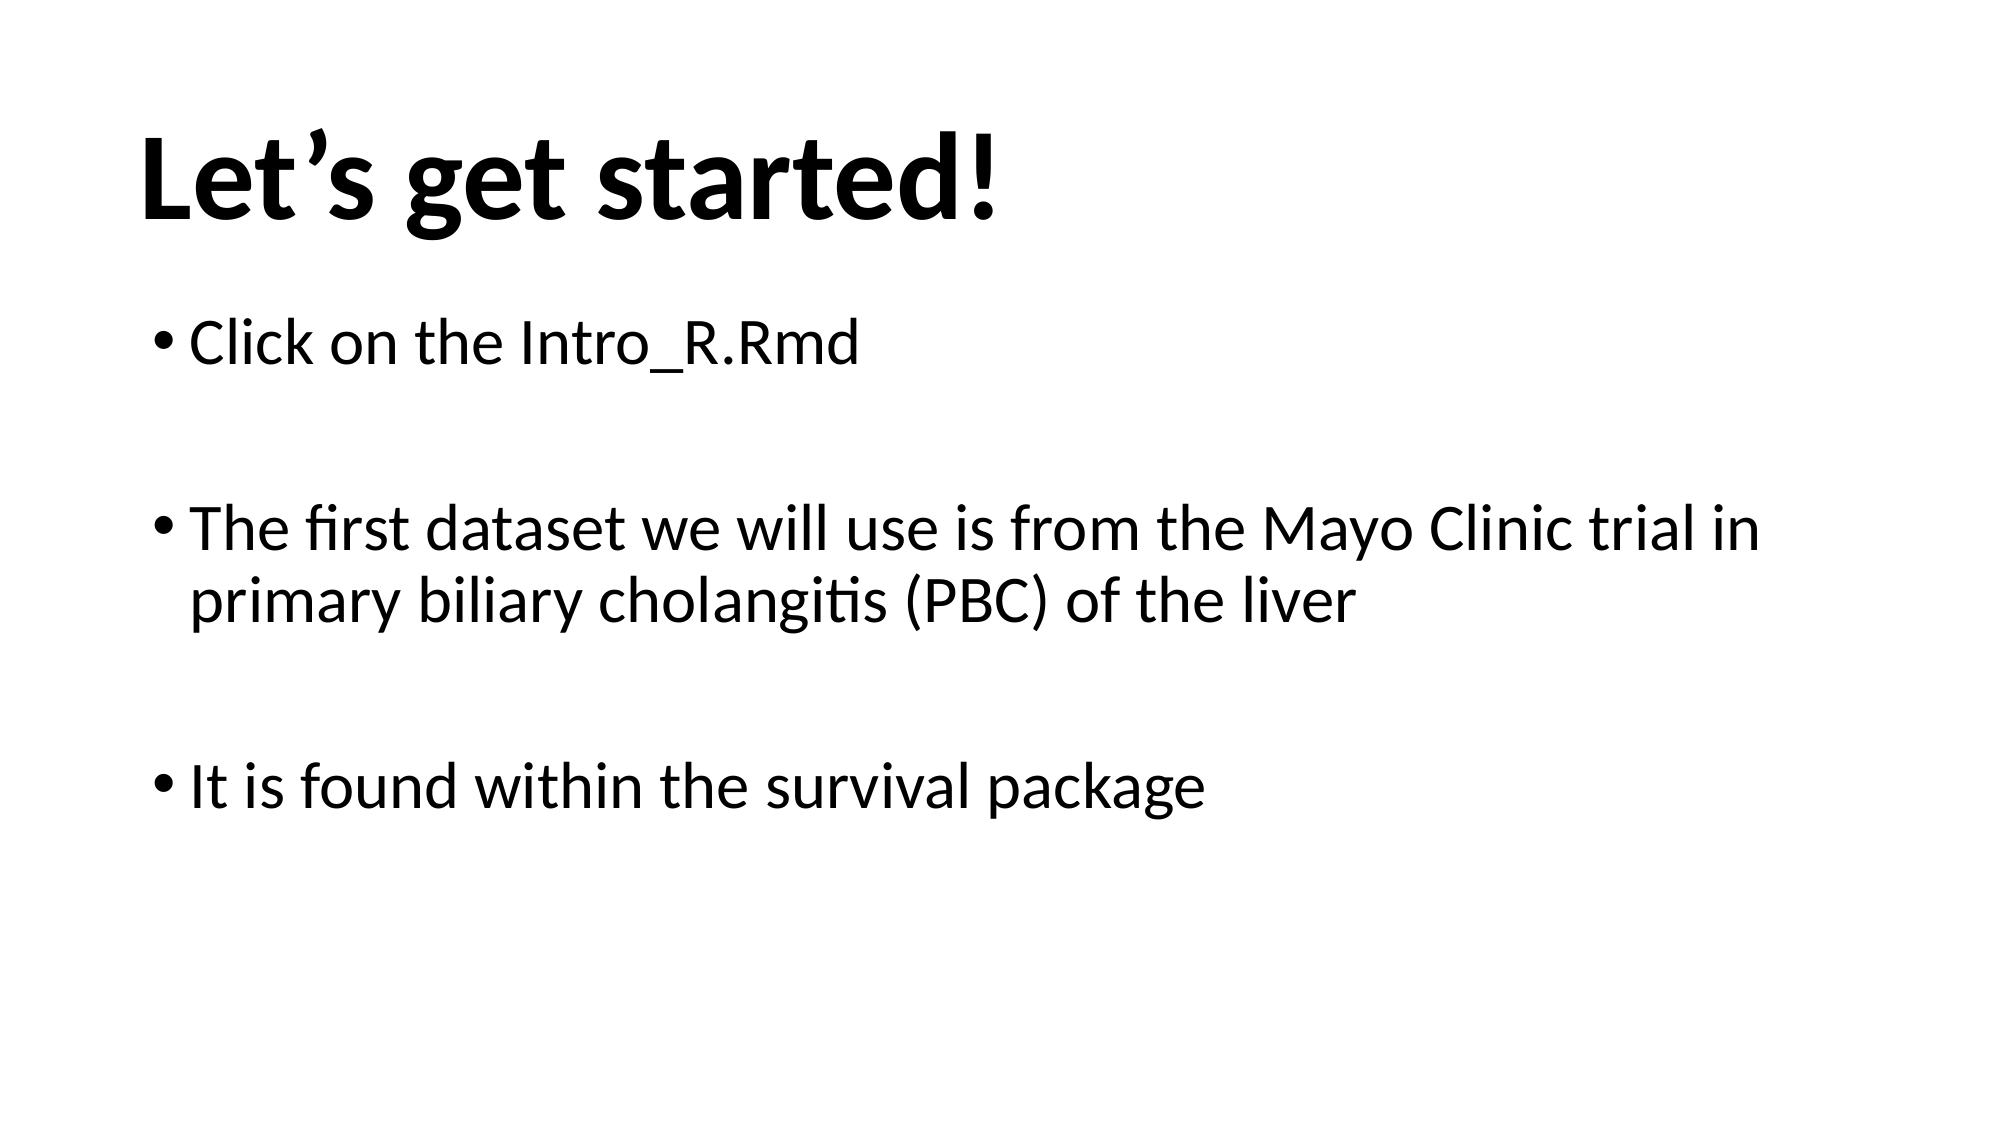

# Let’s get started!
Click on the Intro_R.Rmd

The first dataset we will use is from the Mayo Clinic trial in primary biliary cholangitis (PBC) of the liver

It is found within the survival package